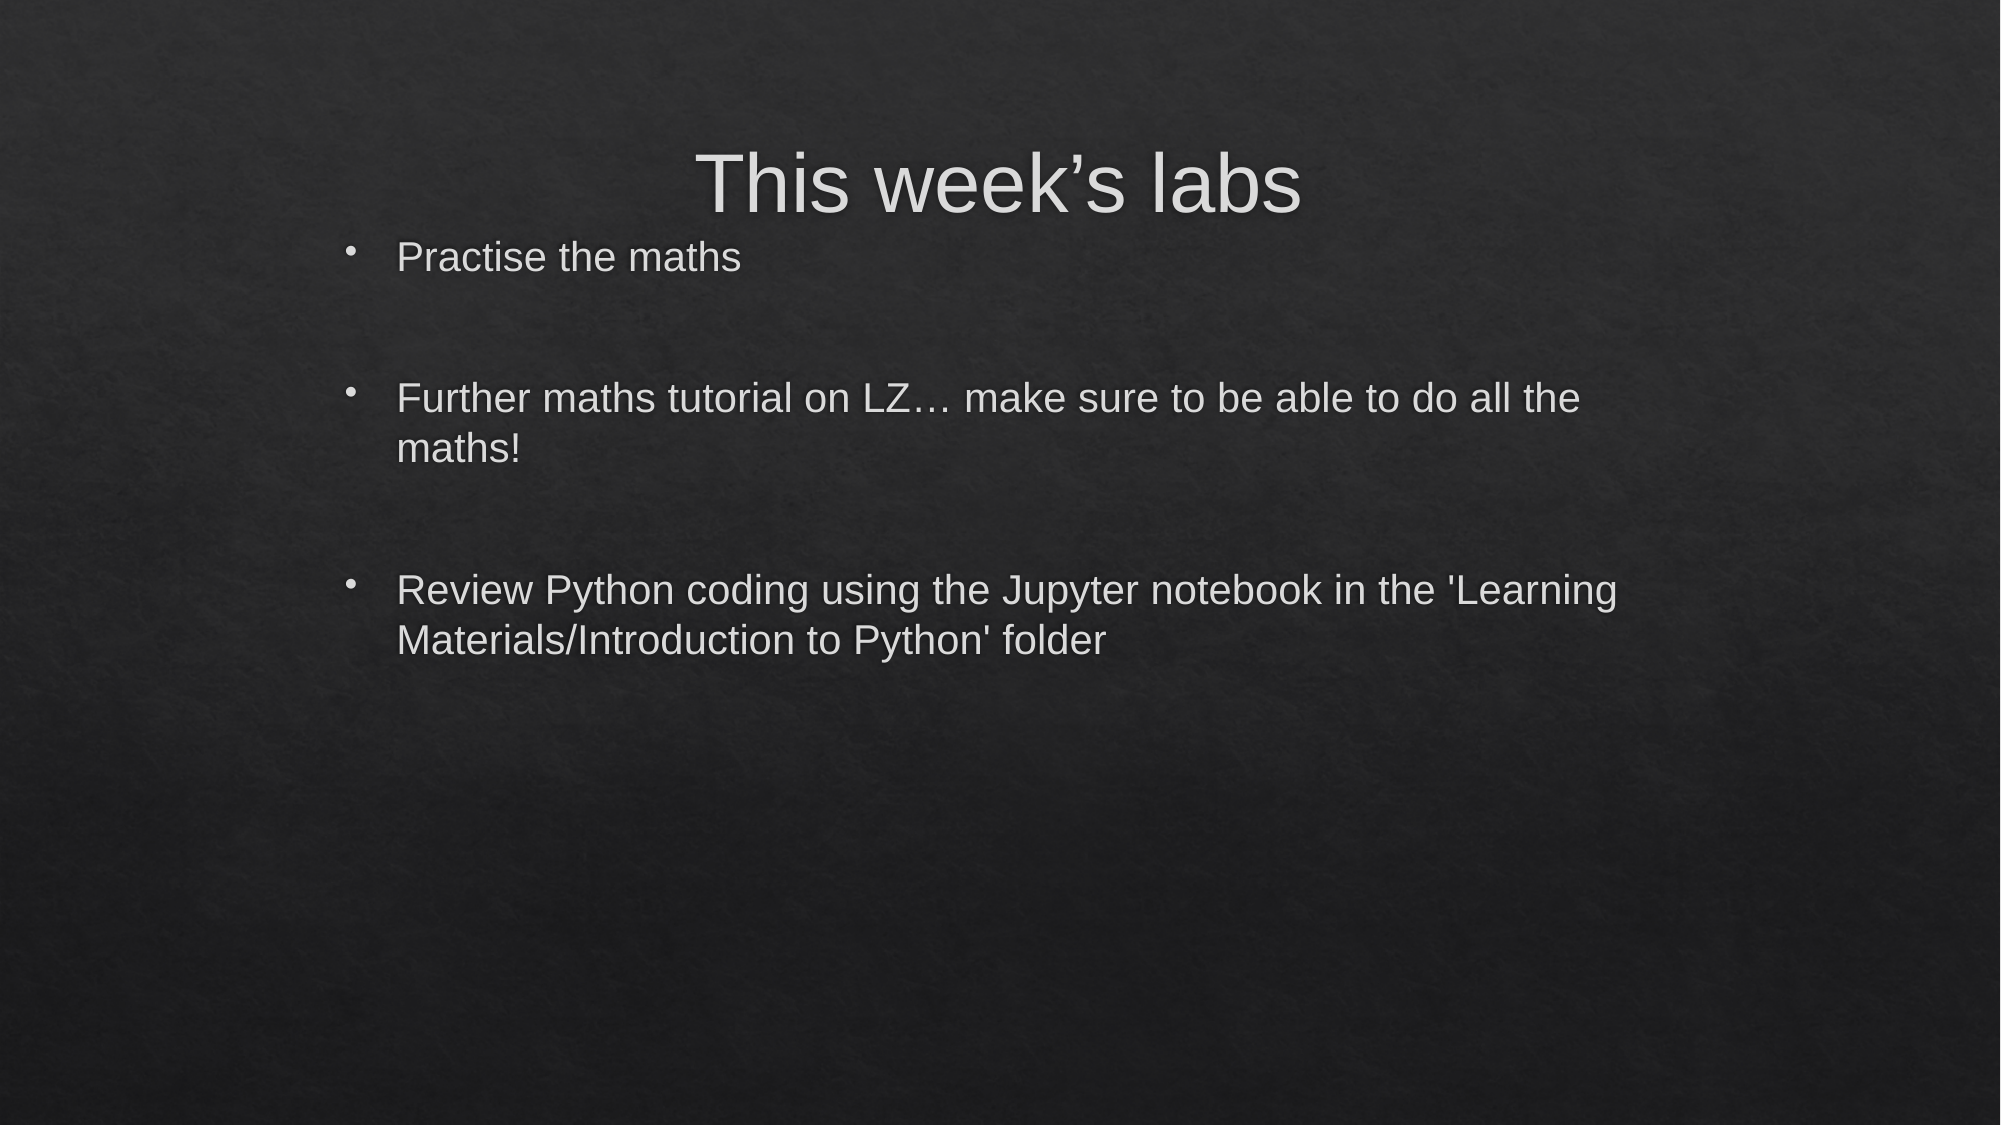

# This week’s labs
Practise the maths

Further maths tutorial on LZ… make sure to be able to do all the maths!

Review Python coding using the Jupyter notebook in the 'Learning Materials/Introduction to Python' folder